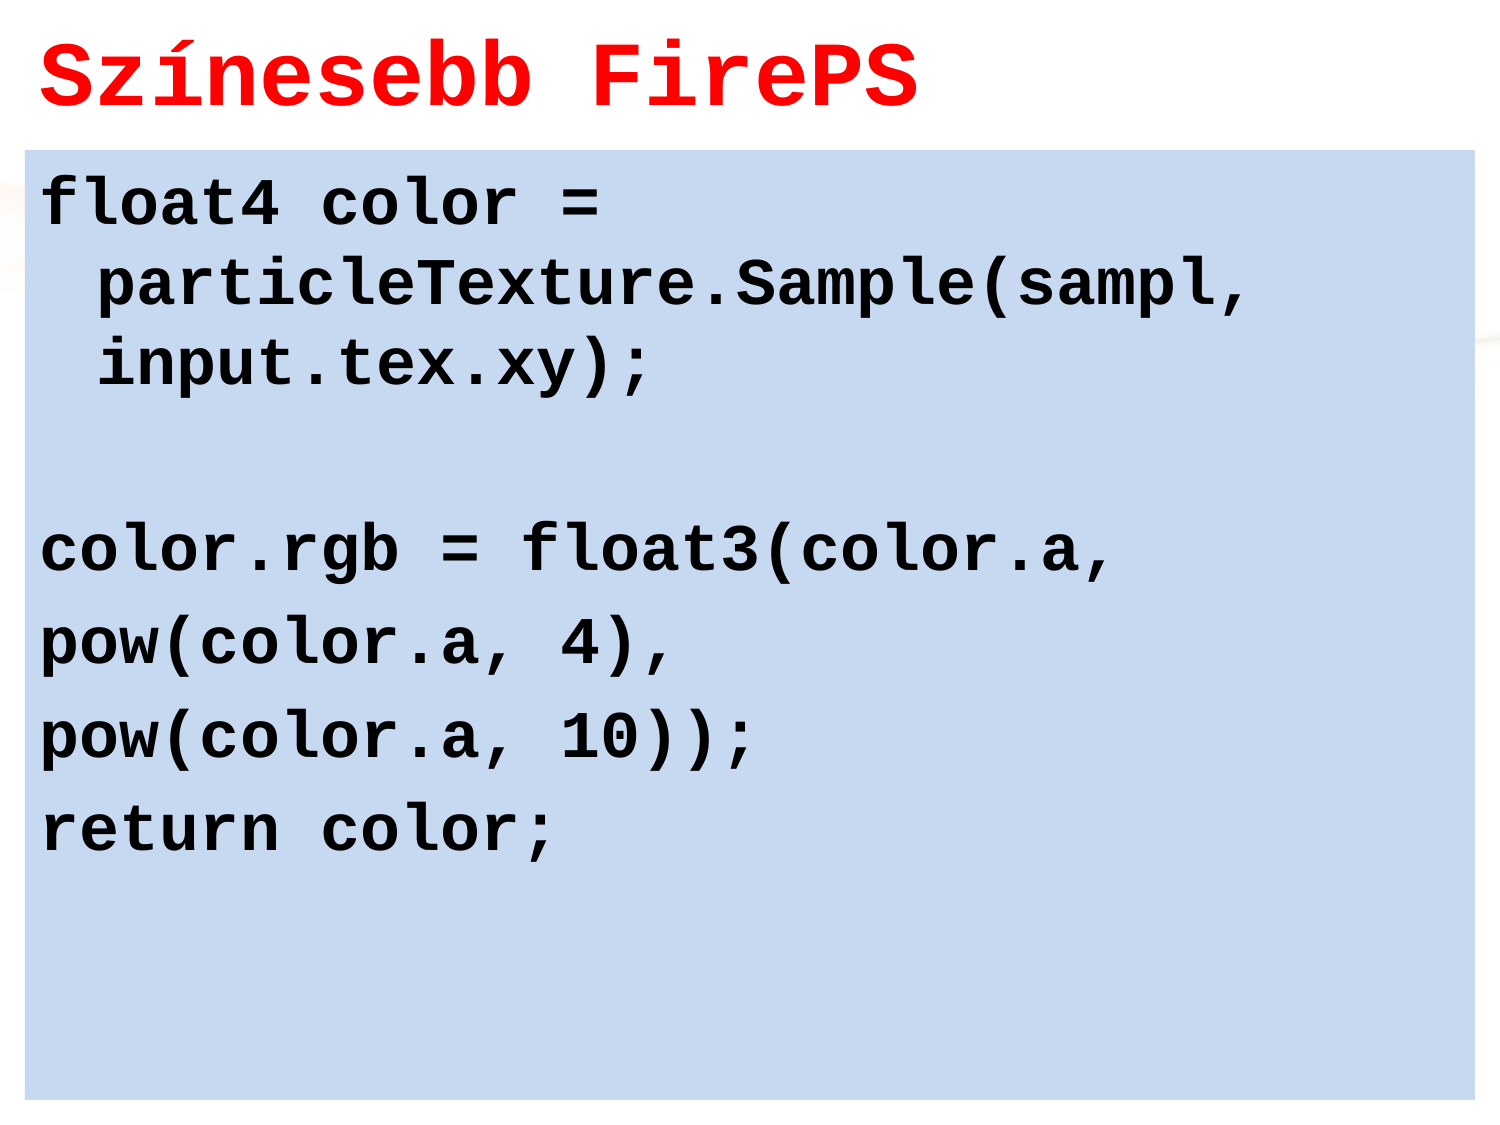

# Színesebb FirePS
float4 color = particleTexture.Sample(sampl, input.tex.xy);

color.rgb = float3(color.a,
pow(color.a, 4),
pow(color.a, 10));
return color;